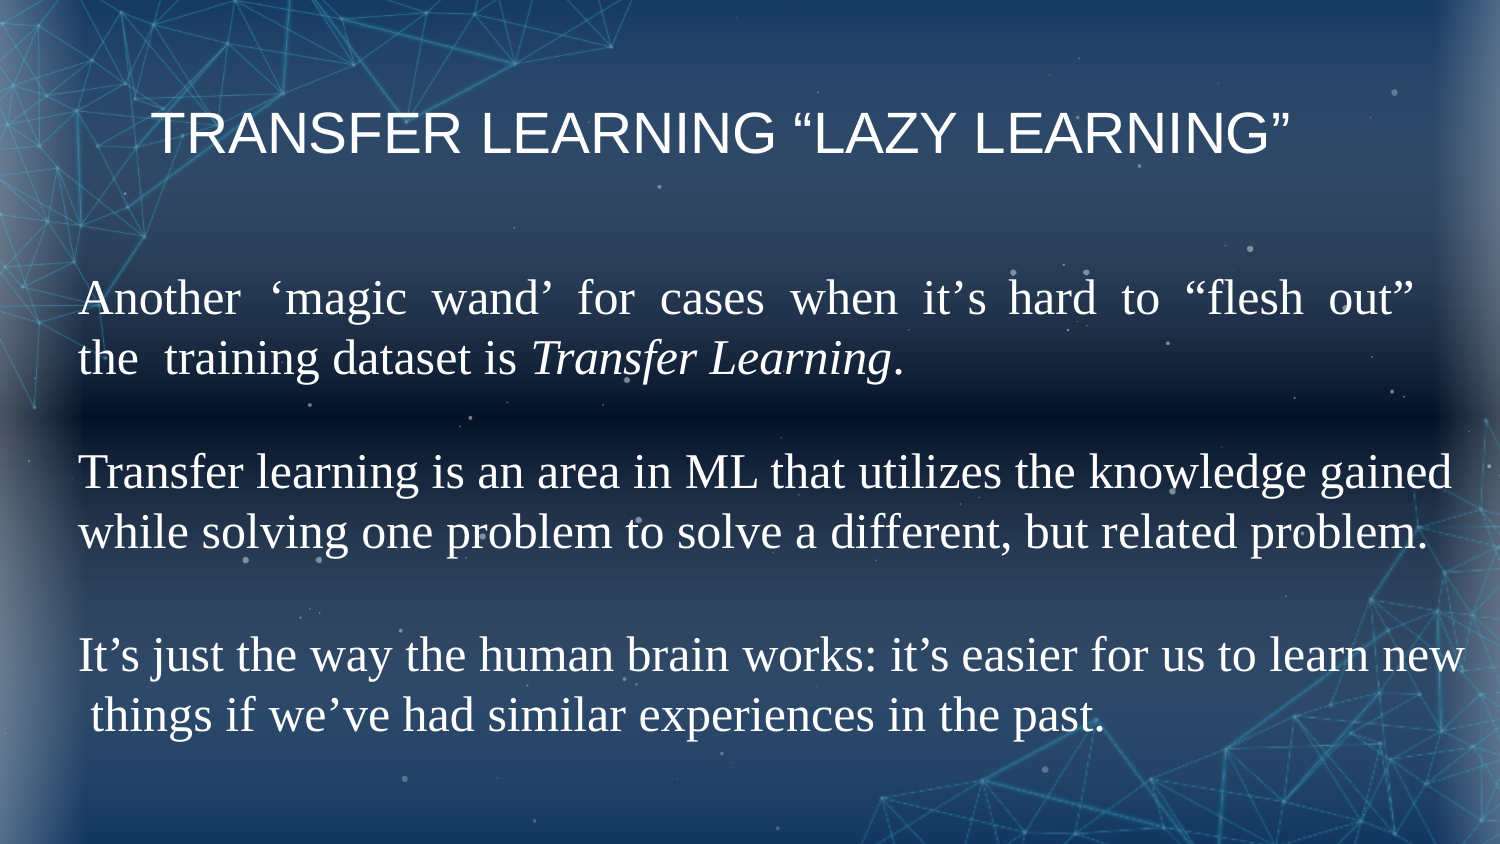

# TRANSFER LEARNING “LAZY LEARNING”
Another	‘magic	wand’  for	cases	when	it’s	hard	to	“flesh	out”	the  training dataset is Transfer Learning.

Transfer learning is an area in ML that utilizes the knowledge gained  while solving one problem to solve a different, but related problem.

It’s just the way the human brain works: it’s easier for us to learn new  things if we’ve had similar experiences in the past.